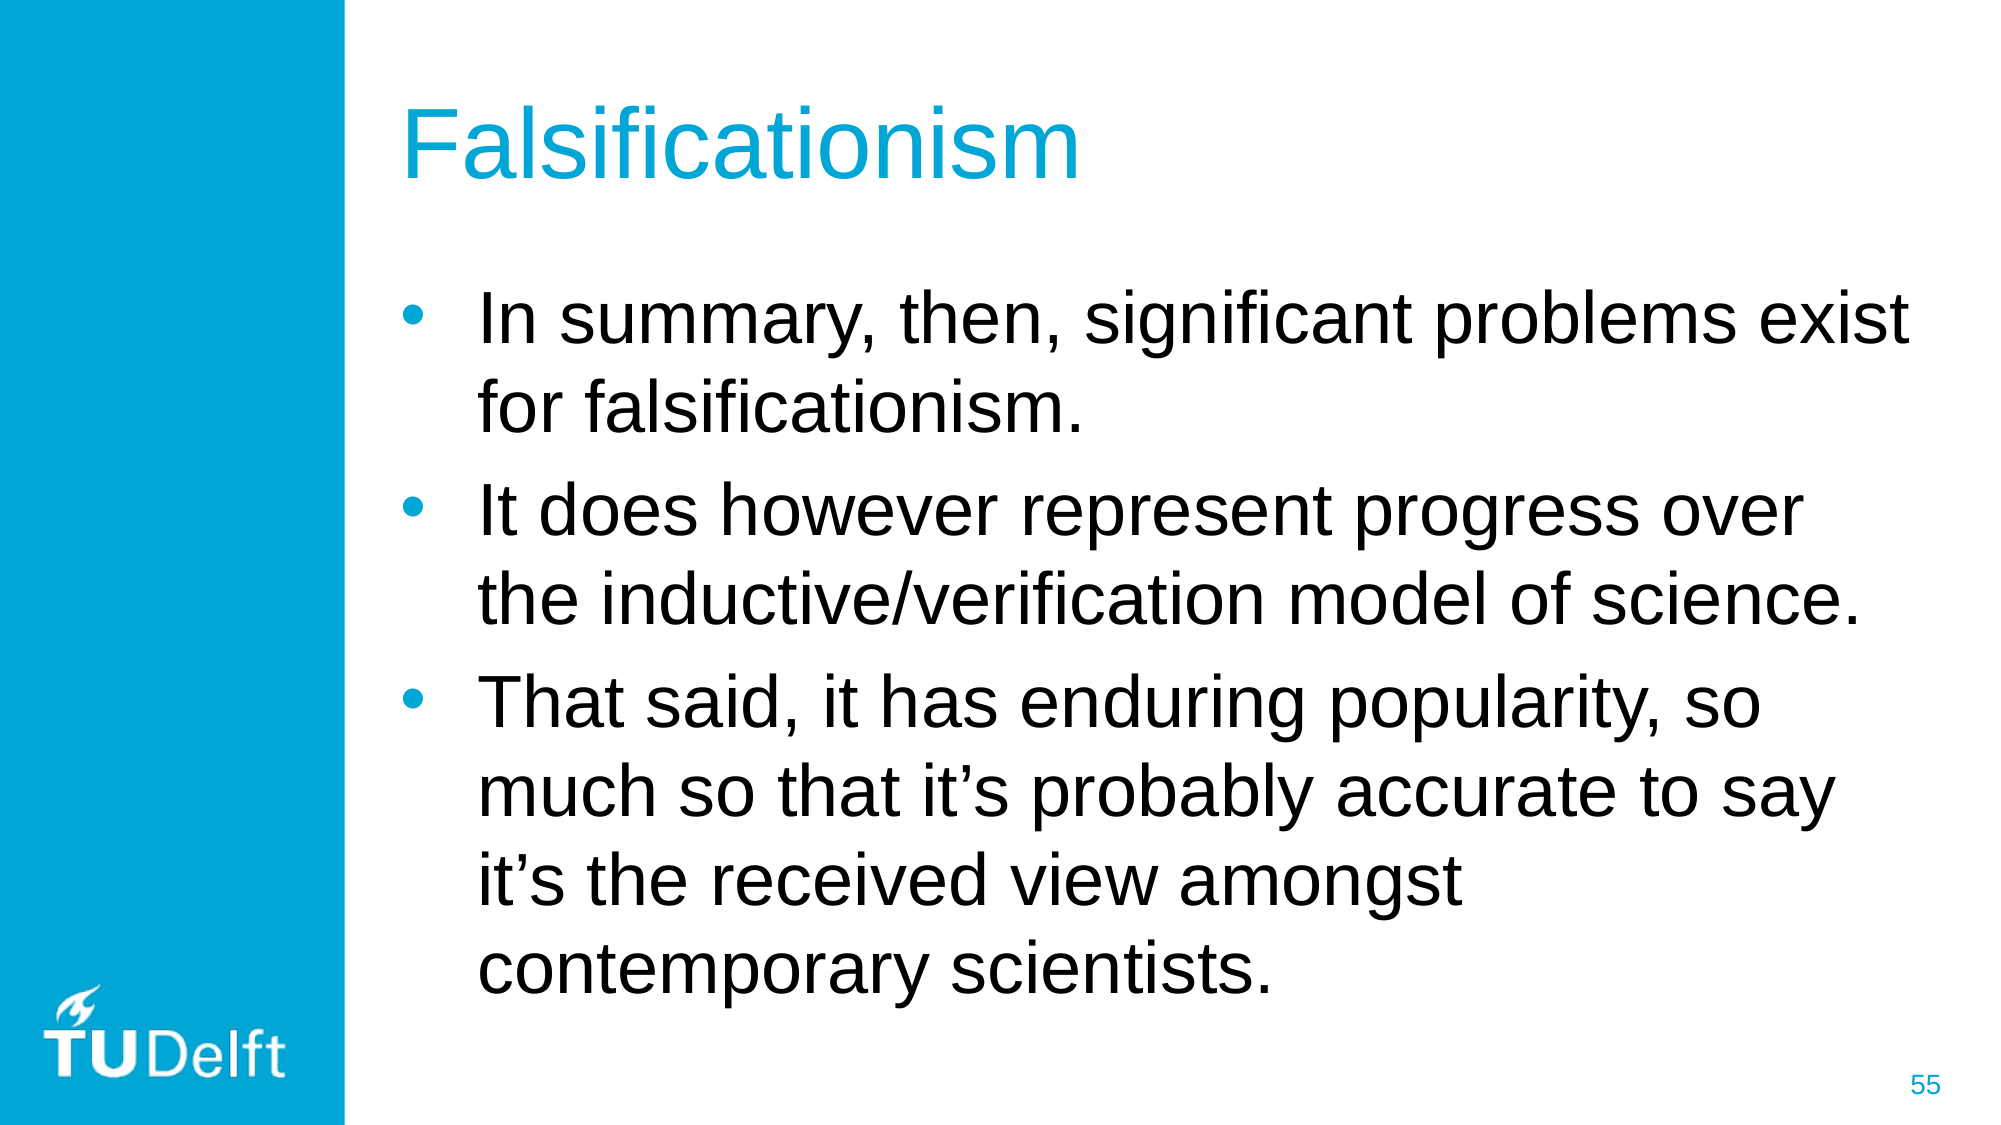

# Falsificationism
In summary, then, significant problems exist for falsificationism.
It does however represent progress over the inductive/verification model of science.
That said, it has enduring popularity, so much so that it’s probably accurate to say it’s the received view amongst contemporary scientists.